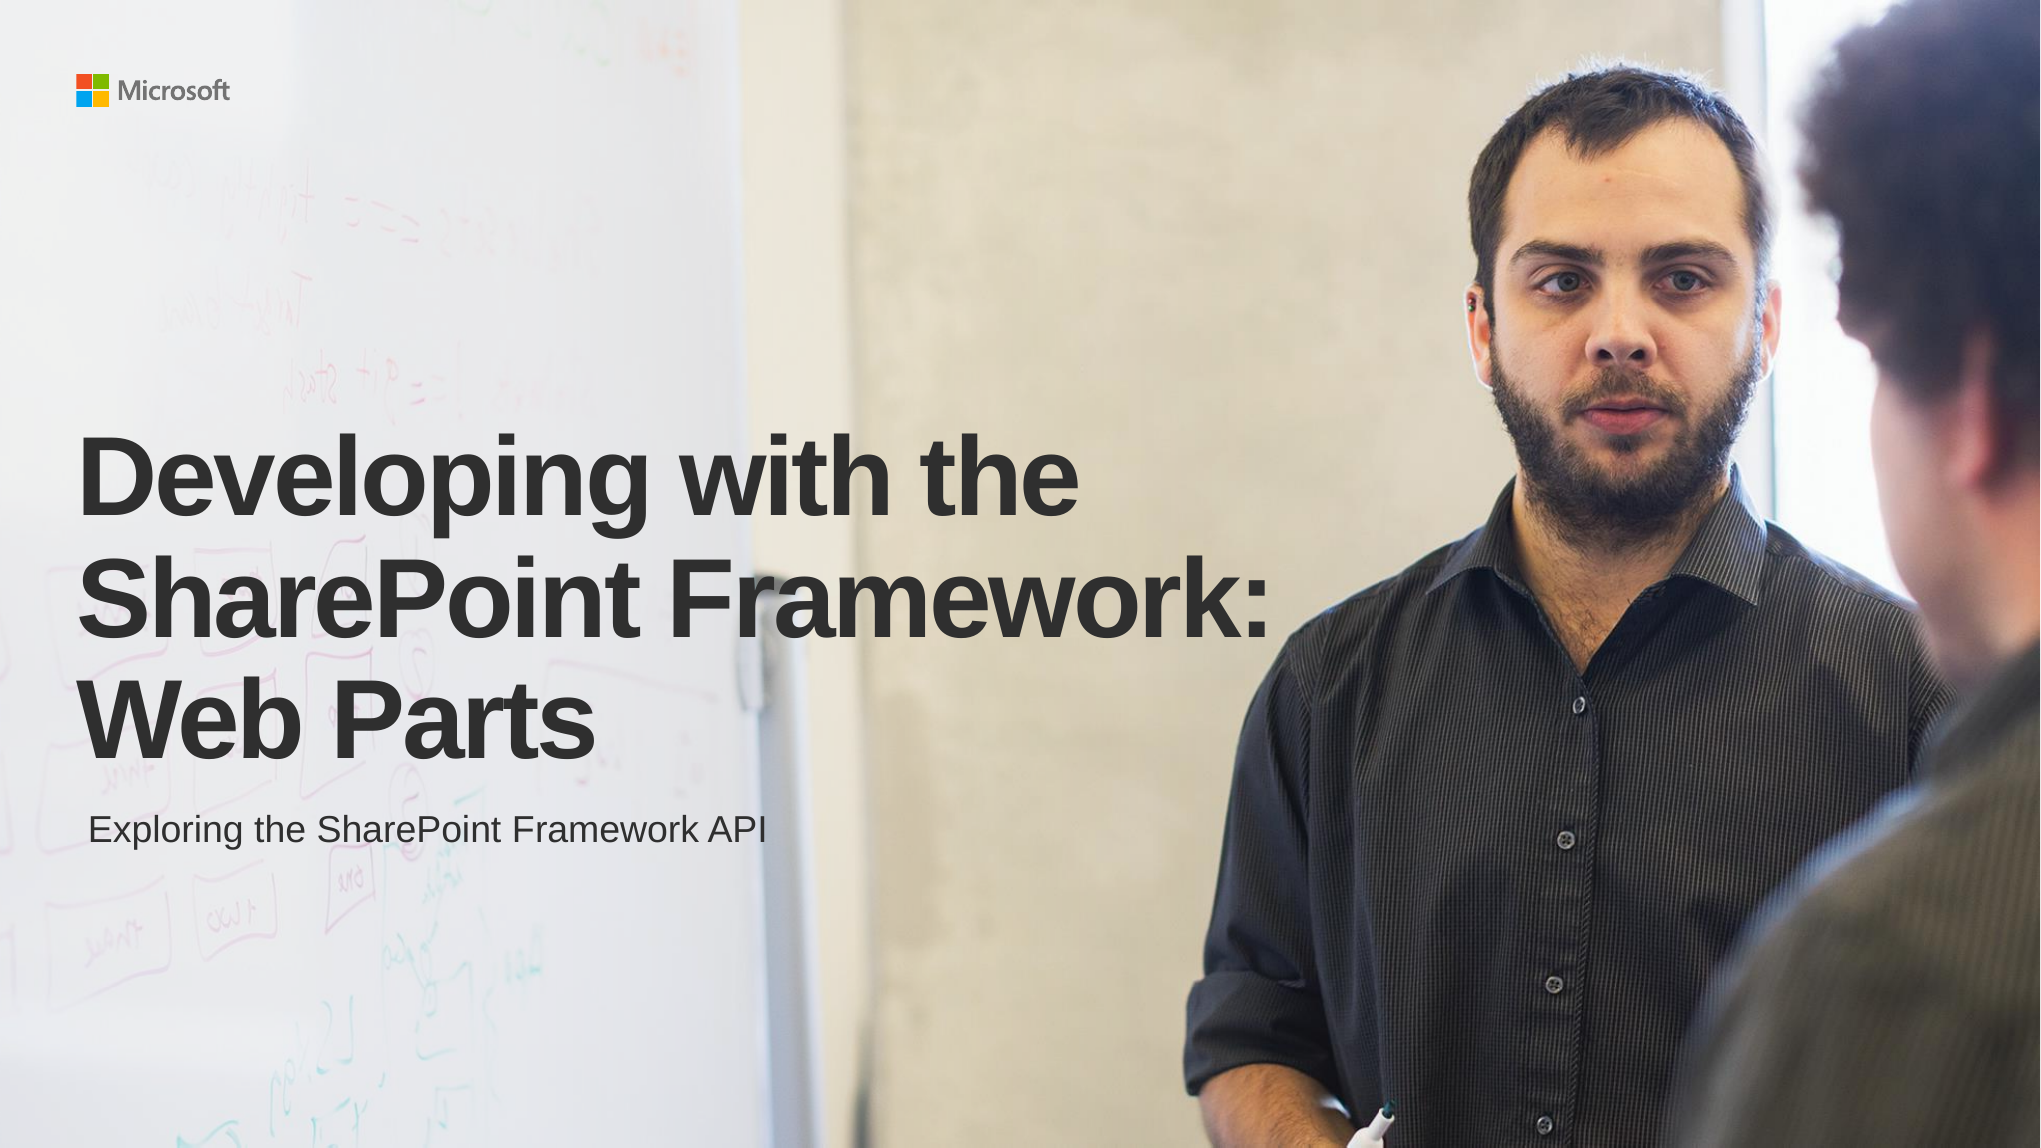

# Developing with the SharePoint Framework: Web Parts
 Exploring the SharePoint Framework API